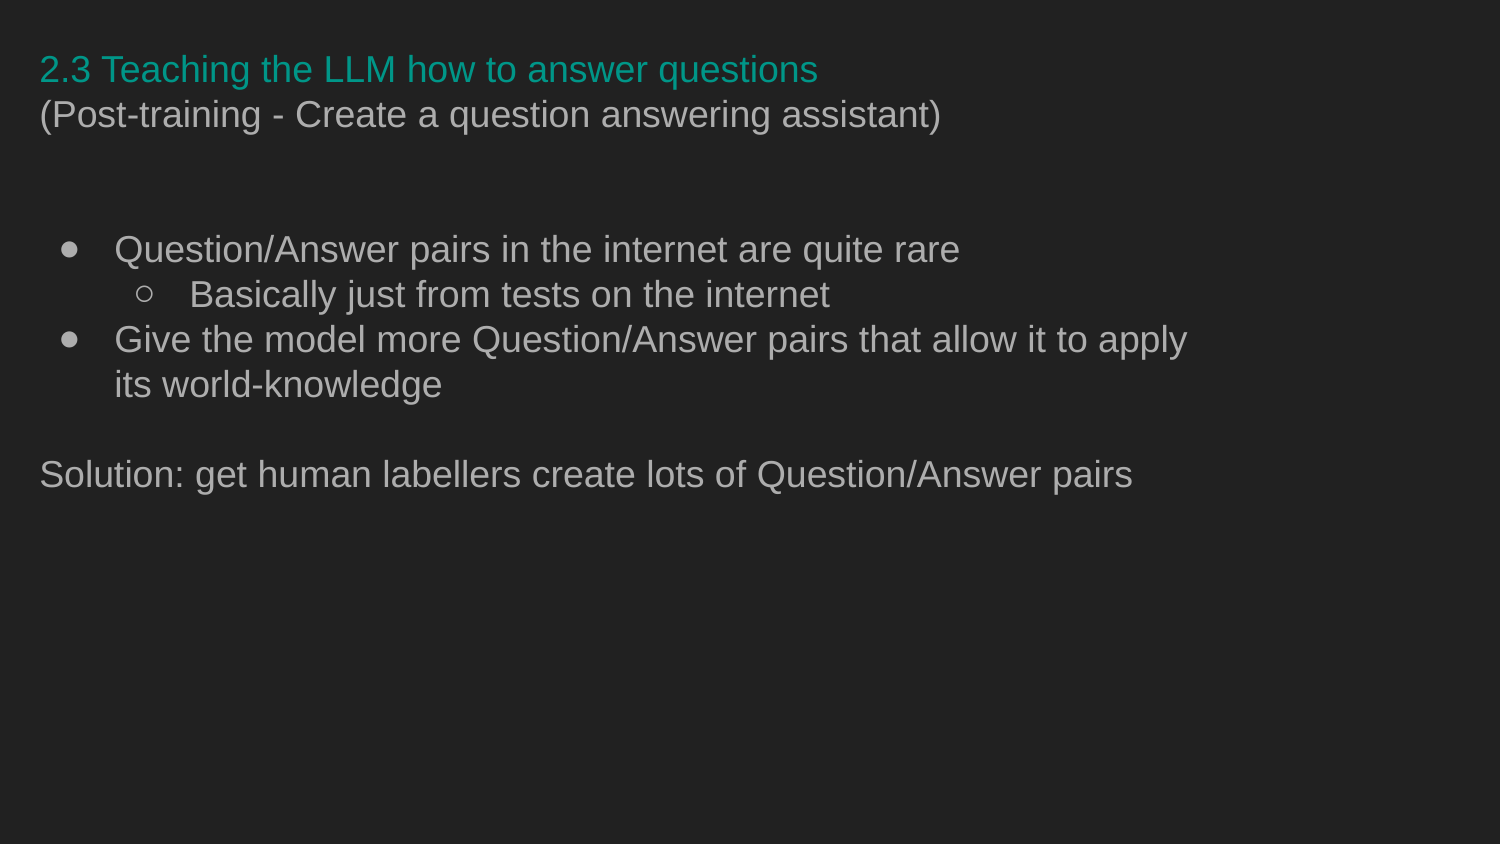

2.3 Teaching the LLM how to answer questions
(Post-training - Create a question answering assistant)

Question/Answer pairs in the internet are quite rare
Basically just from tests on the internet
Give the model more Question/Answer pairs that allow it to apply its world-knowledge

Solution: get human labellers create lots of Question/Answer pairs